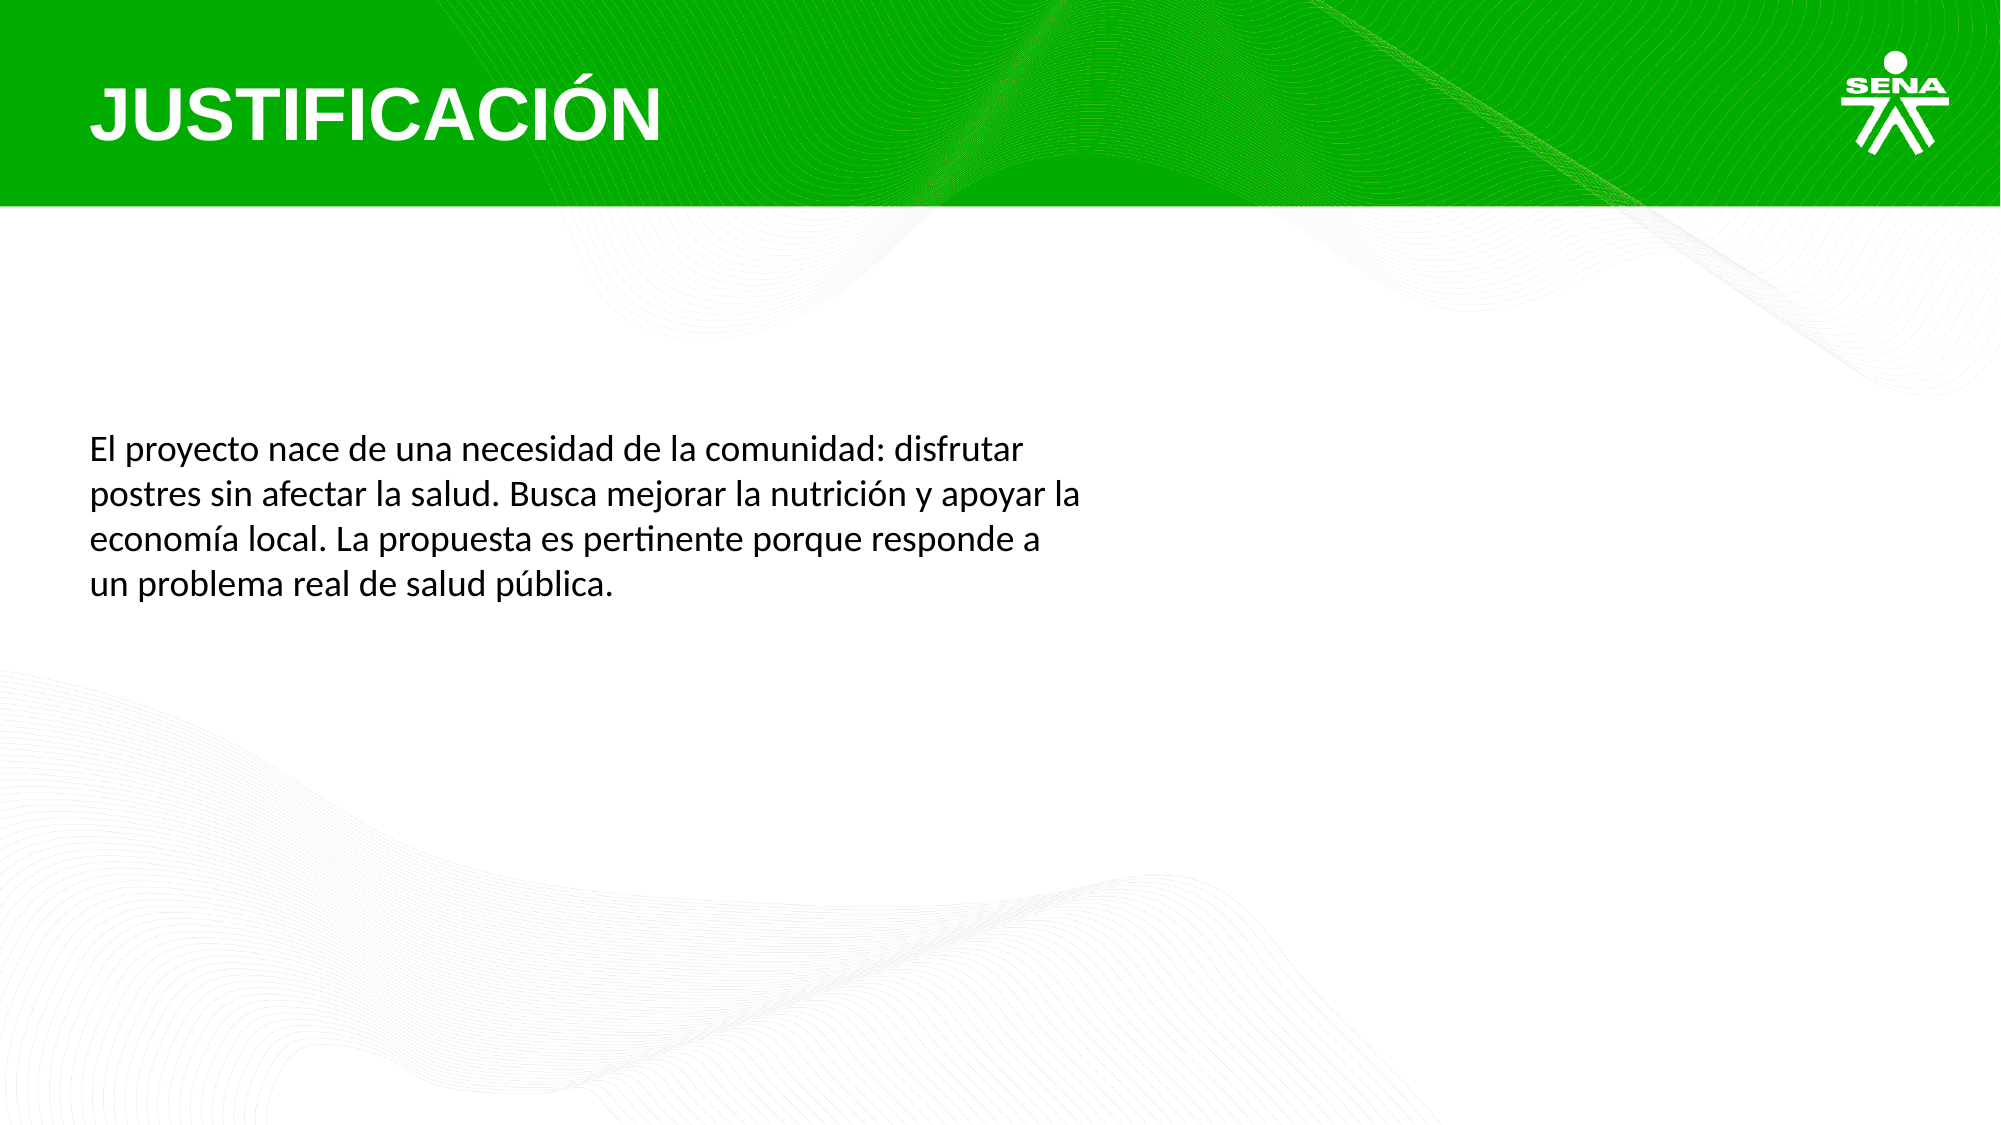

JUSTIFICACIÓN
El proyecto nace de una necesidad de la comunidad: disfrutar postres sin afectar la salud. Busca mejorar la nutrición y apoyar la economía local. La propuesta es pertinente porque responde a un problema real de salud pública.